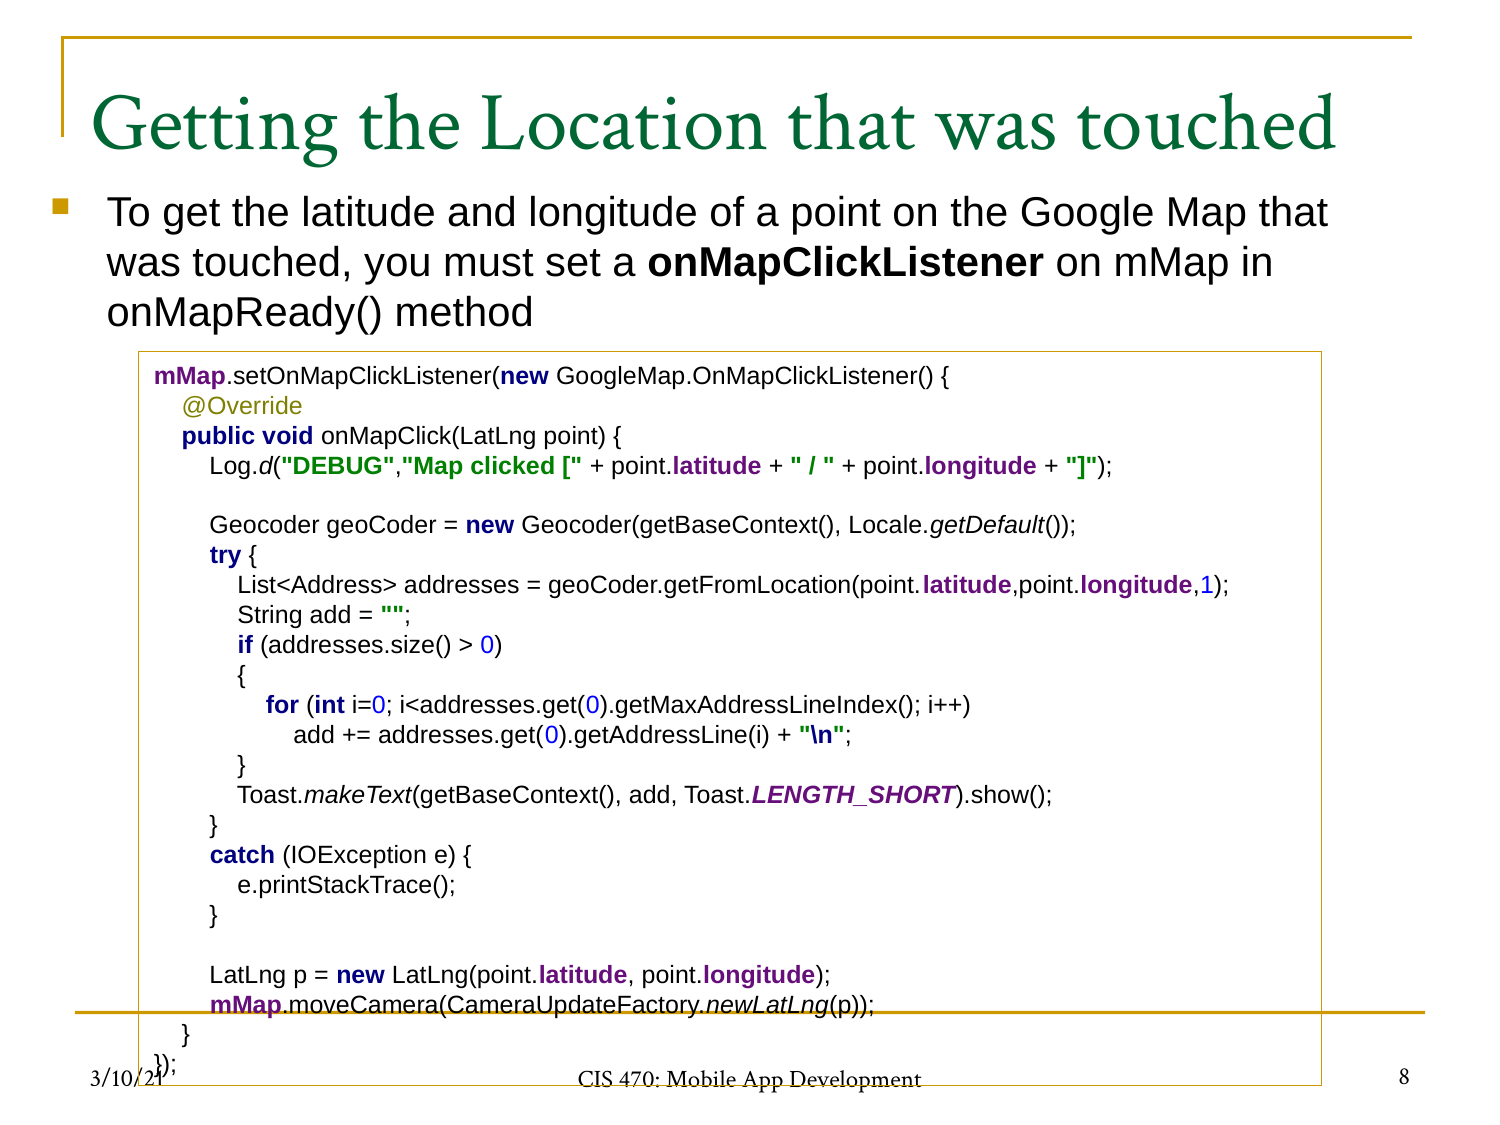

Getting the Location that was touched
To get the latitude and longitude of a point on the Google Map that was touched, you must set a onMapClickListener on mMap in onMapReady() method
mMap.setOnMapClickListener(new GoogleMap.OnMapClickListener() {
    @Override
    public void onMapClick(LatLng point) {
        Log.d("DEBUG","Map clicked [" + point.latitude + " / " + point.longitude + "]");
        Geocoder geoCoder = new Geocoder(getBaseContext(), Locale.getDefault());
        try {
            List<Address> addresses = geoCoder.getFromLocation(point.latitude,point.longitude,1);
            String add = "";
            if (addresses.size() > 0)
            {
                for (int i=0; i<addresses.get(0).getMaxAddressLineIndex(); i++)
                    add += addresses.get(0).getAddressLine(i) + "\n";
            }
            Toast.makeText(getBaseContext(), add, Toast.LENGTH_SHORT).show();
        }
        catch (IOException e) {
            e.printStackTrace();
        }
        LatLng p = new LatLng(point.latitude, point.longitude);
        mMap.moveCamera(CameraUpdateFactory.newLatLng(p));
    }
});
3/10/21
8
CIS 470: Mobile App Development